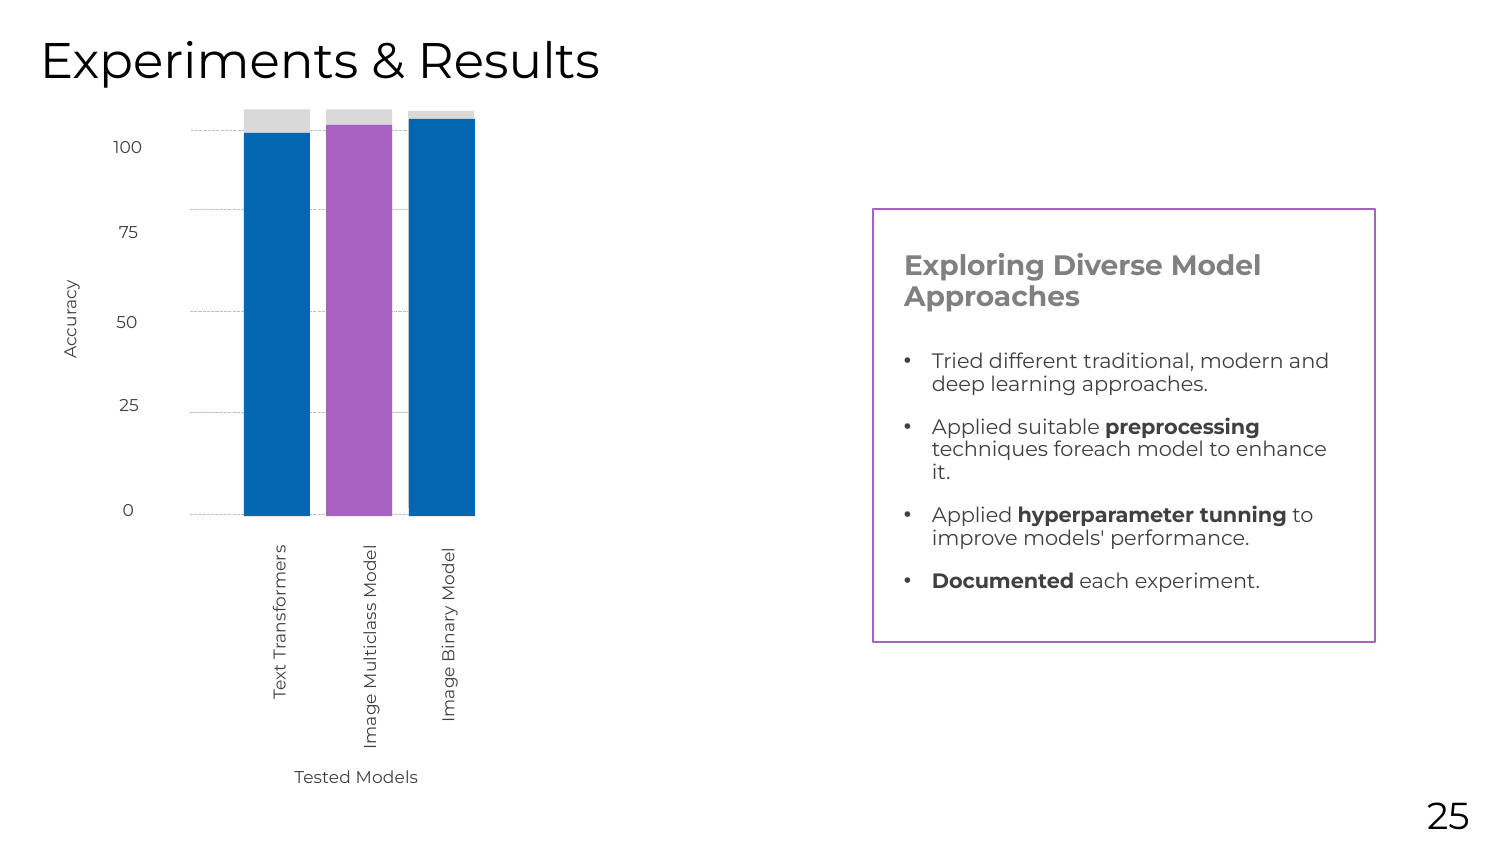

Experiments & Results

Exploring Diverse Model Approaches
Accuracy
50
100
0
75
25

Text Transformers

Image Multiclass Model

Image Binary Model
Tested Models
Tried different traditional, modern and deep learning approaches.
Applied suitable preprocessing techniques foreach model to enhance it.
Applied hyperparameter tunning to improve models' performance.
Documented each experiment.

25